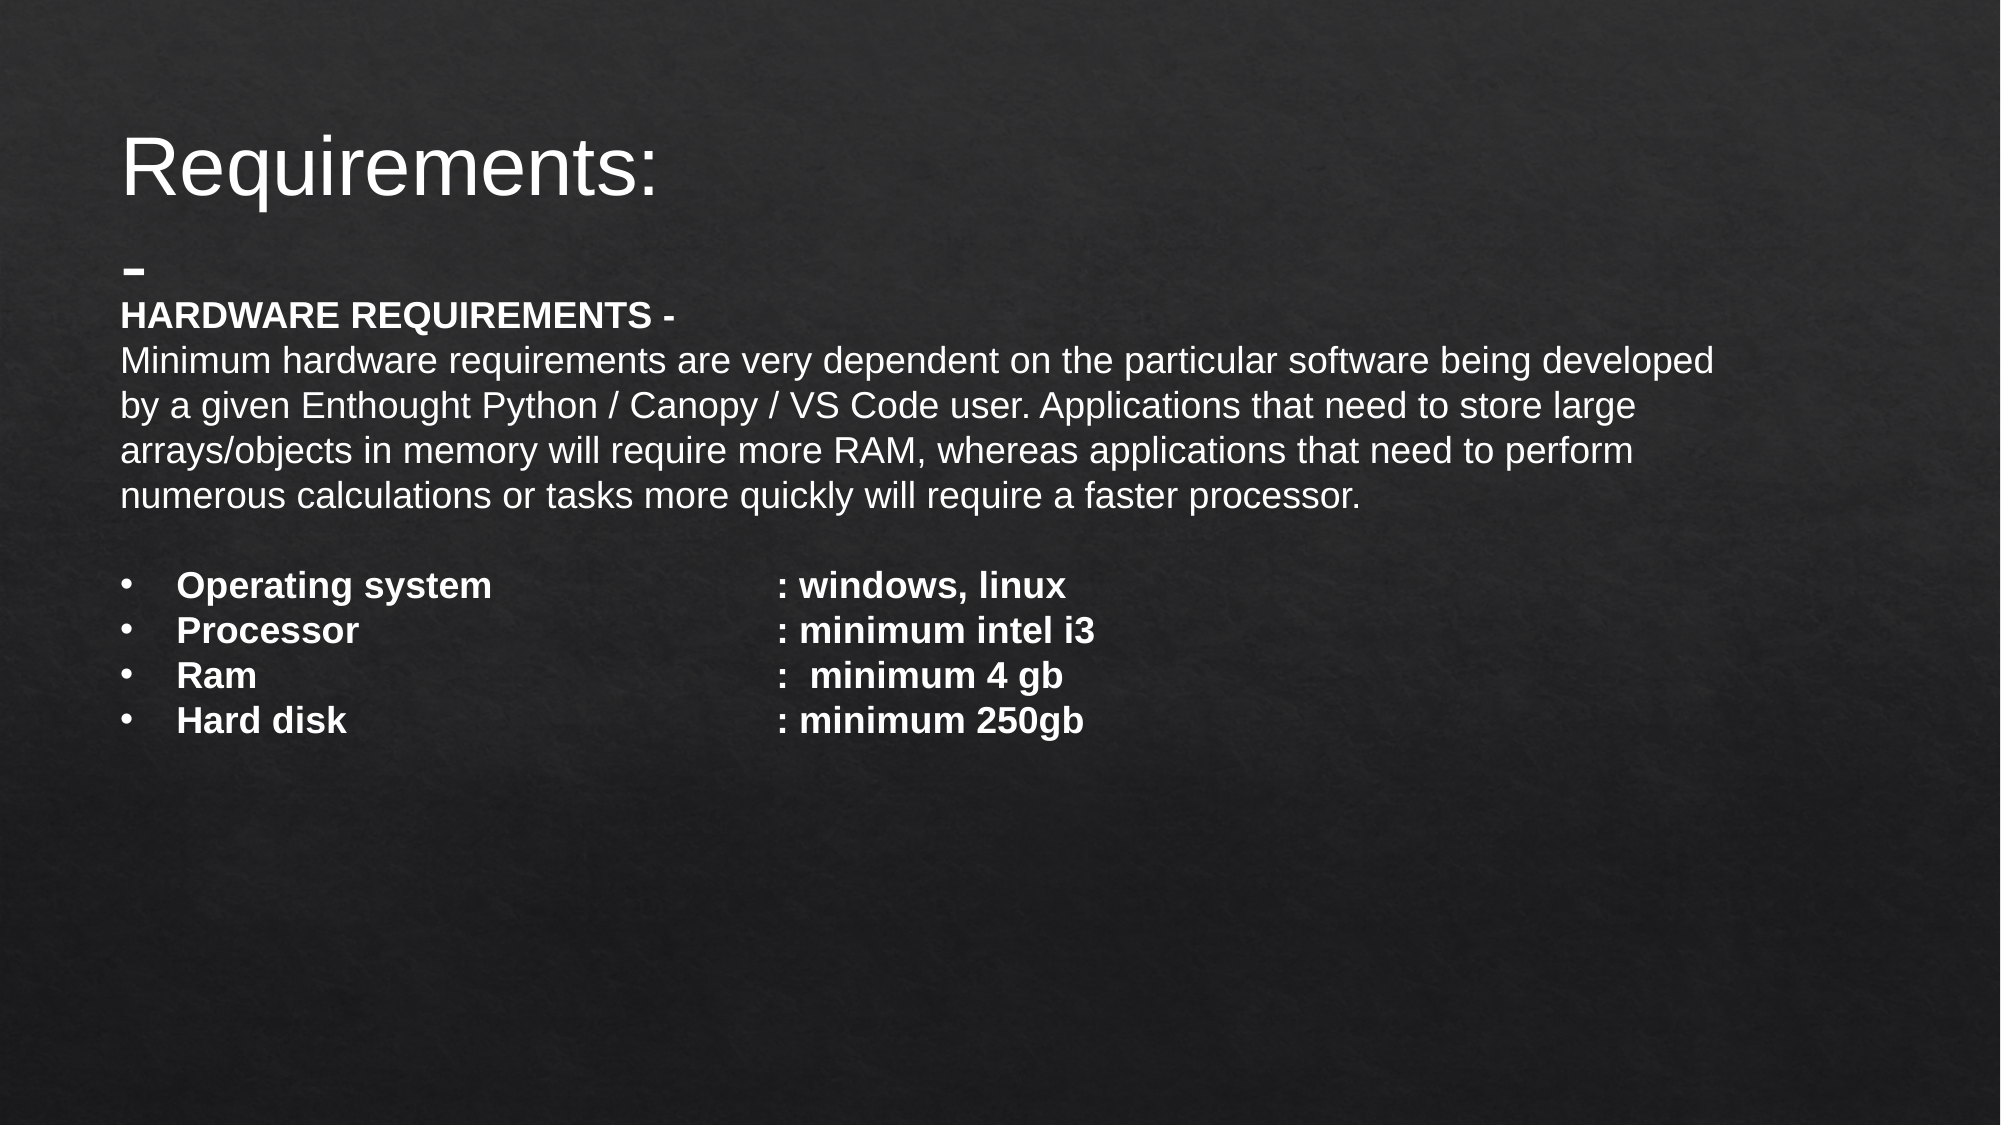

Requirements:-
HARDWARE REQUIREMENTS -
Minimum hardware requirements are very dependent on the particular software being developed by a given Enthought Python / Canopy / VS Code user. Applications that need to store large arrays/objects in memory will require more RAM, whereas applications that need to perform numerous calculations or tasks more quickly will require a faster processor.

Operating system		: windows, linux
Processor			: minimum intel i3
Ram				:  minimum 4 gb
Hard disk 			: minimum 250gb